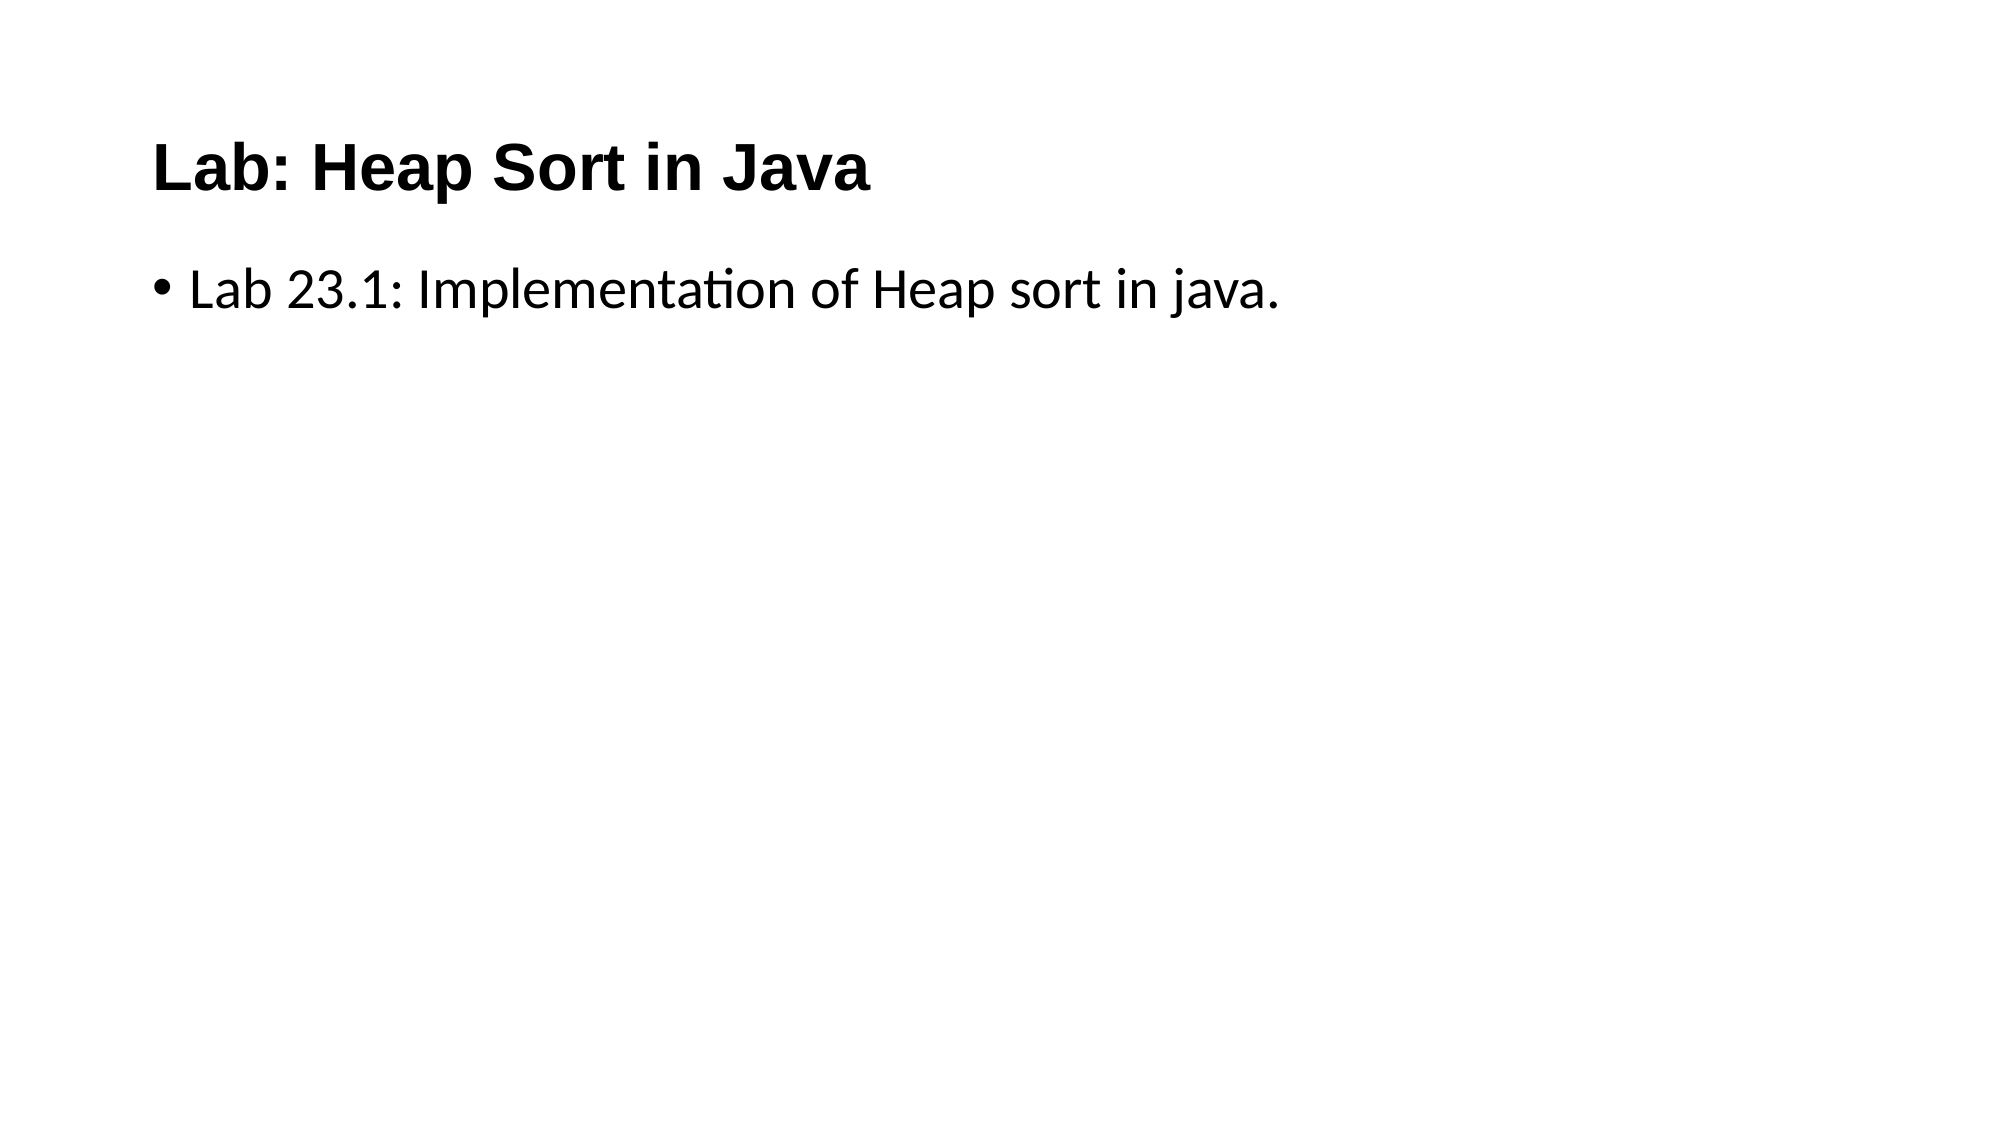

# Lab: Heap Sort in Java
Lab 23.1: Implementation of Heap sort in java.